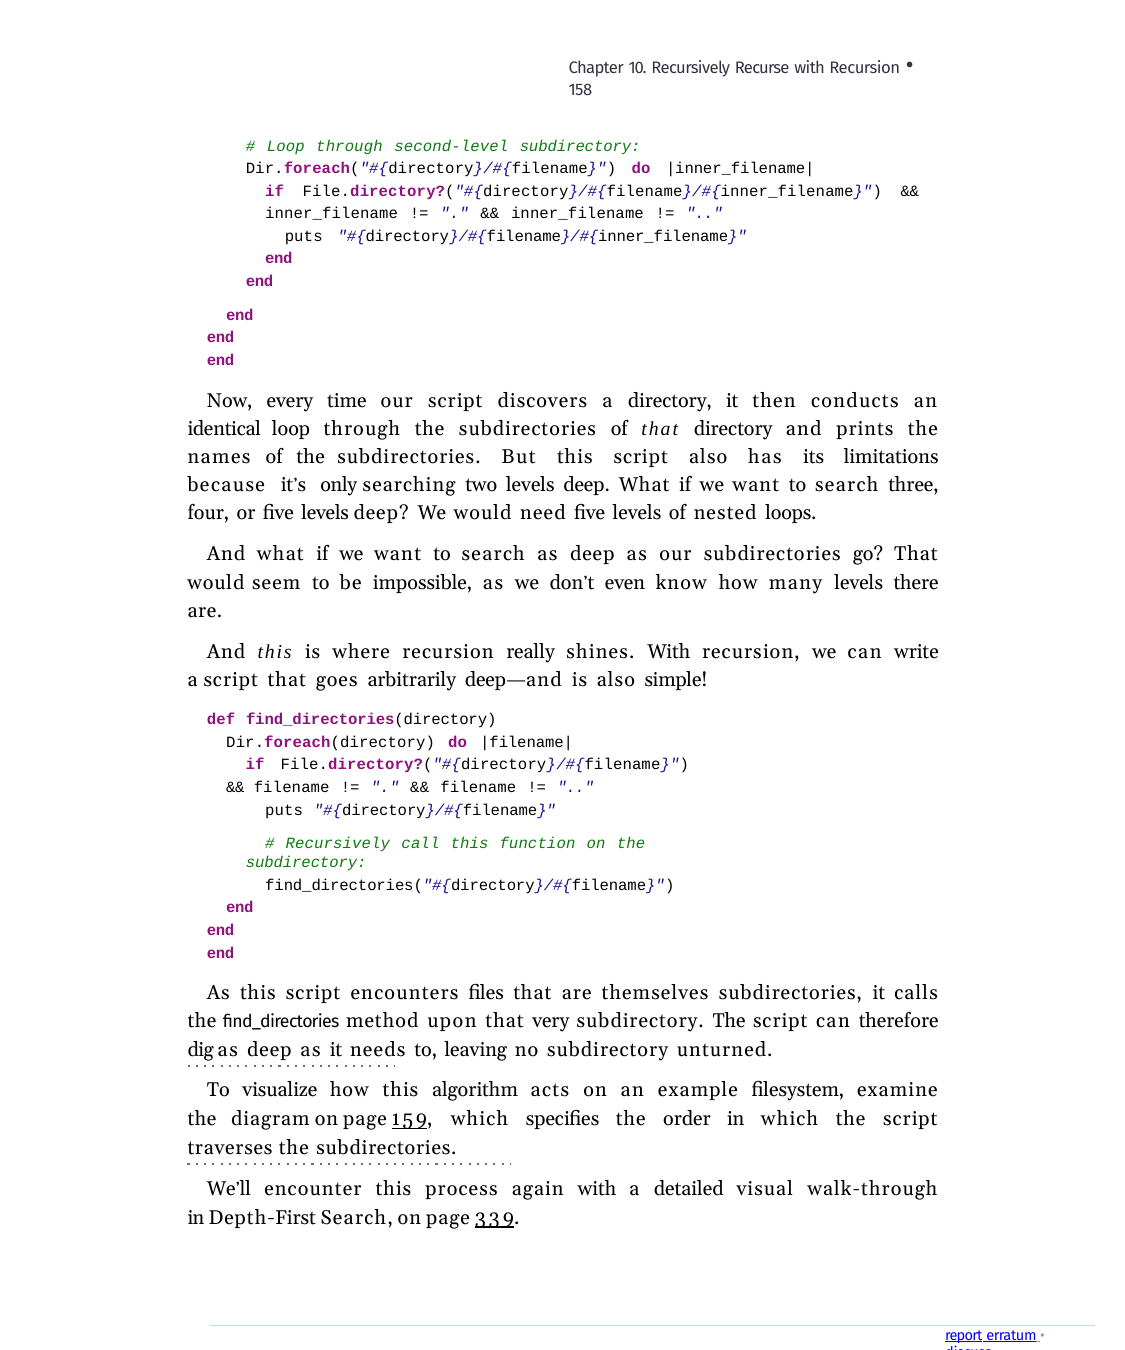

Chapter 10. Recursively Recurse with Recursion • 158

# Loop through second-level subdirectory:
Dir.foreach("#{directory}/#{filename}") do |inner_filename|
if File.directory?("#{directory}/#{filename}/#{inner_filename}") && inner_filename != "." && inner_filename != ".."
puts "#{directory}/#{filename}/#{inner_filename}"
end end
end end
end
Now, every time our script discovers a directory, it then conducts an identical loop through the subdirectories of that directory and prints the names of the subdirectories. But this script also has its limitations because it’s only searching two levels deep. What if we want to search three, four, or five levels deep? We would need five levels of nested loops.
And what if we want to search as deep as our subdirectories go? That would seem to be impossible, as we don’t even know how many levels there are.
And this is where recursion really shines. With recursion, we can write a script that goes arbitrarily deep—and is also simple!
def find_directories(directory)
Dir.foreach(directory) do |filename|
if File.directory?("#{directory}/#{filename}") && filename != "." && filename != ".."
puts "#{directory}/#{filename}"
# Recursively call this function on the subdirectory:
find_directories("#{directory}/#{filename}")
end end
end
As this script encounters files that are themselves subdirectories, it calls the find_directories method upon that very subdirectory. The script can therefore dig as deep as it needs to, leaving no subdirectory unturned.
To visualize how this algorithm acts on an example filesystem, examine the diagram on page 159, which specifies the order in which the script traverses the subdirectories.
We’ll encounter this process again with a detailed visual walk-through in Depth-First Search, on page 339.

report erratum • discuss